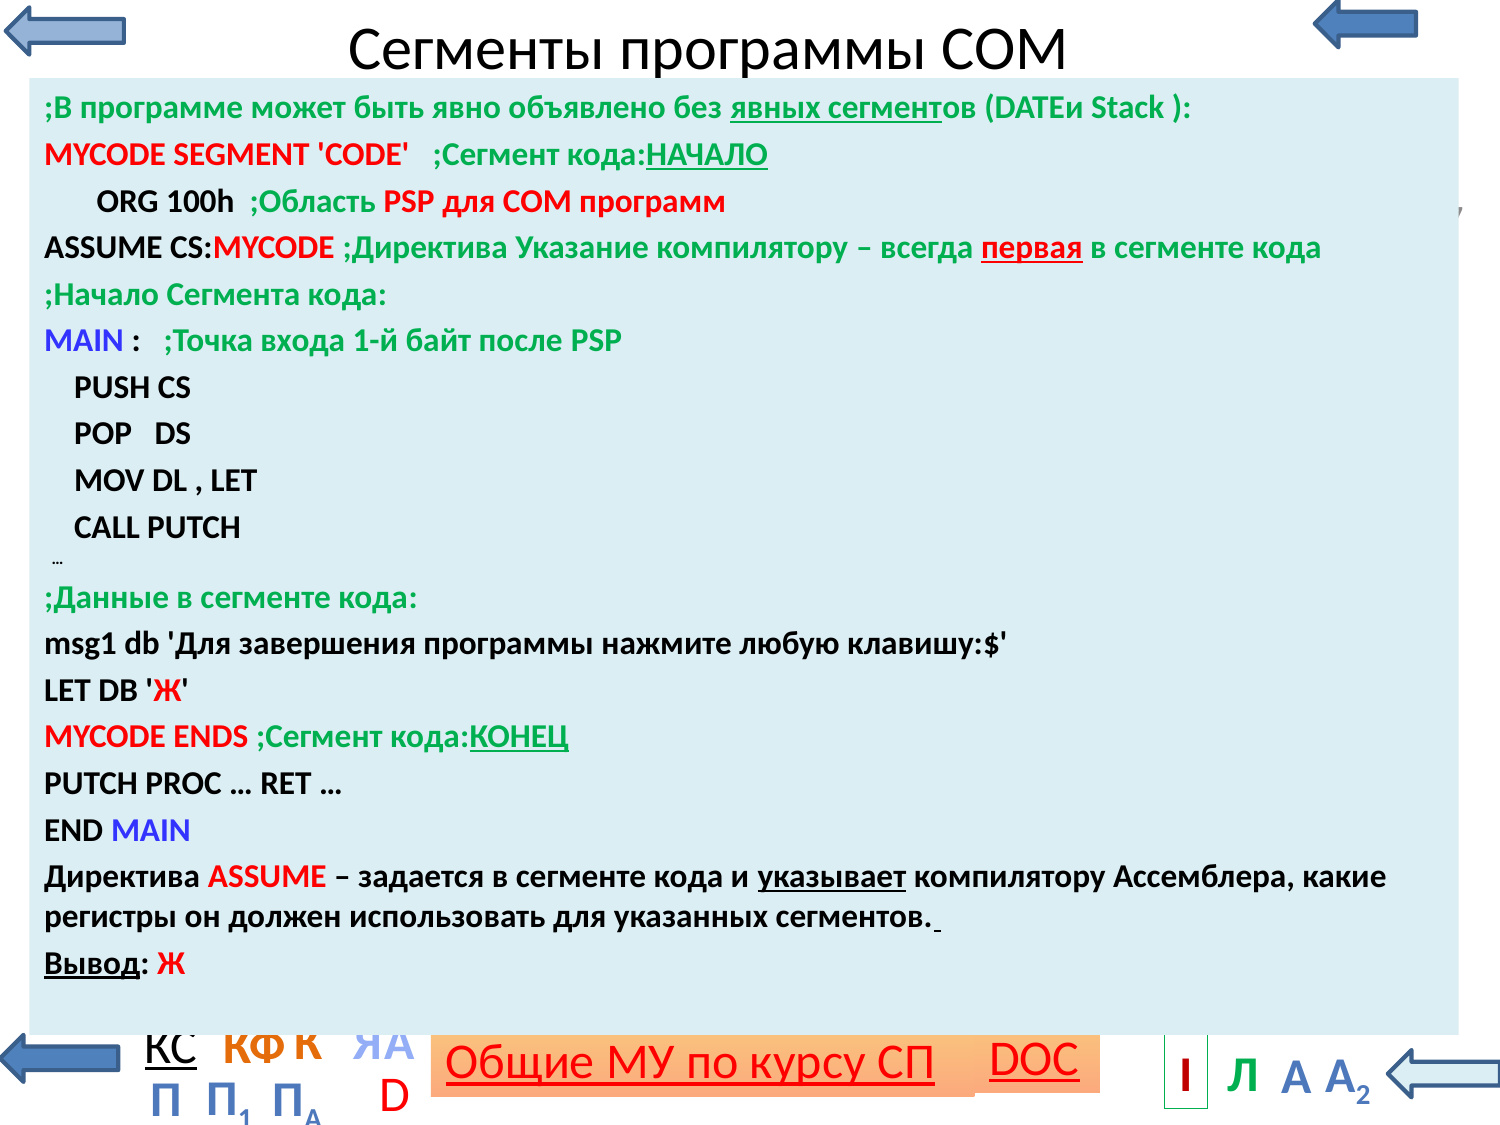

# Сегменты программы СОМ
;В программе может быть явно объявлено без явных сегментов (DATEи Stack ):
MYCODE SEGMENT 'CODE'   ;Сегмент кода:НАЧАЛО
       ORG 100h  ;Область PSP для СОМ программ
ASSUME CS:MYCODE ;Директива Указание компилятору – всегда первая в сегменте кода
;Начало Сегмента кода:
MAIN :   ;Точка входа 1-й байт после PSP
    PUSH CS
    POP   DS
    MOV DL , LET
    CALL PUTCH
  …
;Данные в сегменте кода:
msg1 db 'Для завершения программы нажмите любую клавишу:$'
LET DB 'Ж'
MYCODE ENDS ;Сегмент кода:КОНЕЦ
PUTCH PROC … RET …
END MAIN
Директива ASSUME – задается в сегменте кода и указывает компилятору Ассемблера, какие регистры он должен использовать для указанных сегментов.
Вывод: Ж

197